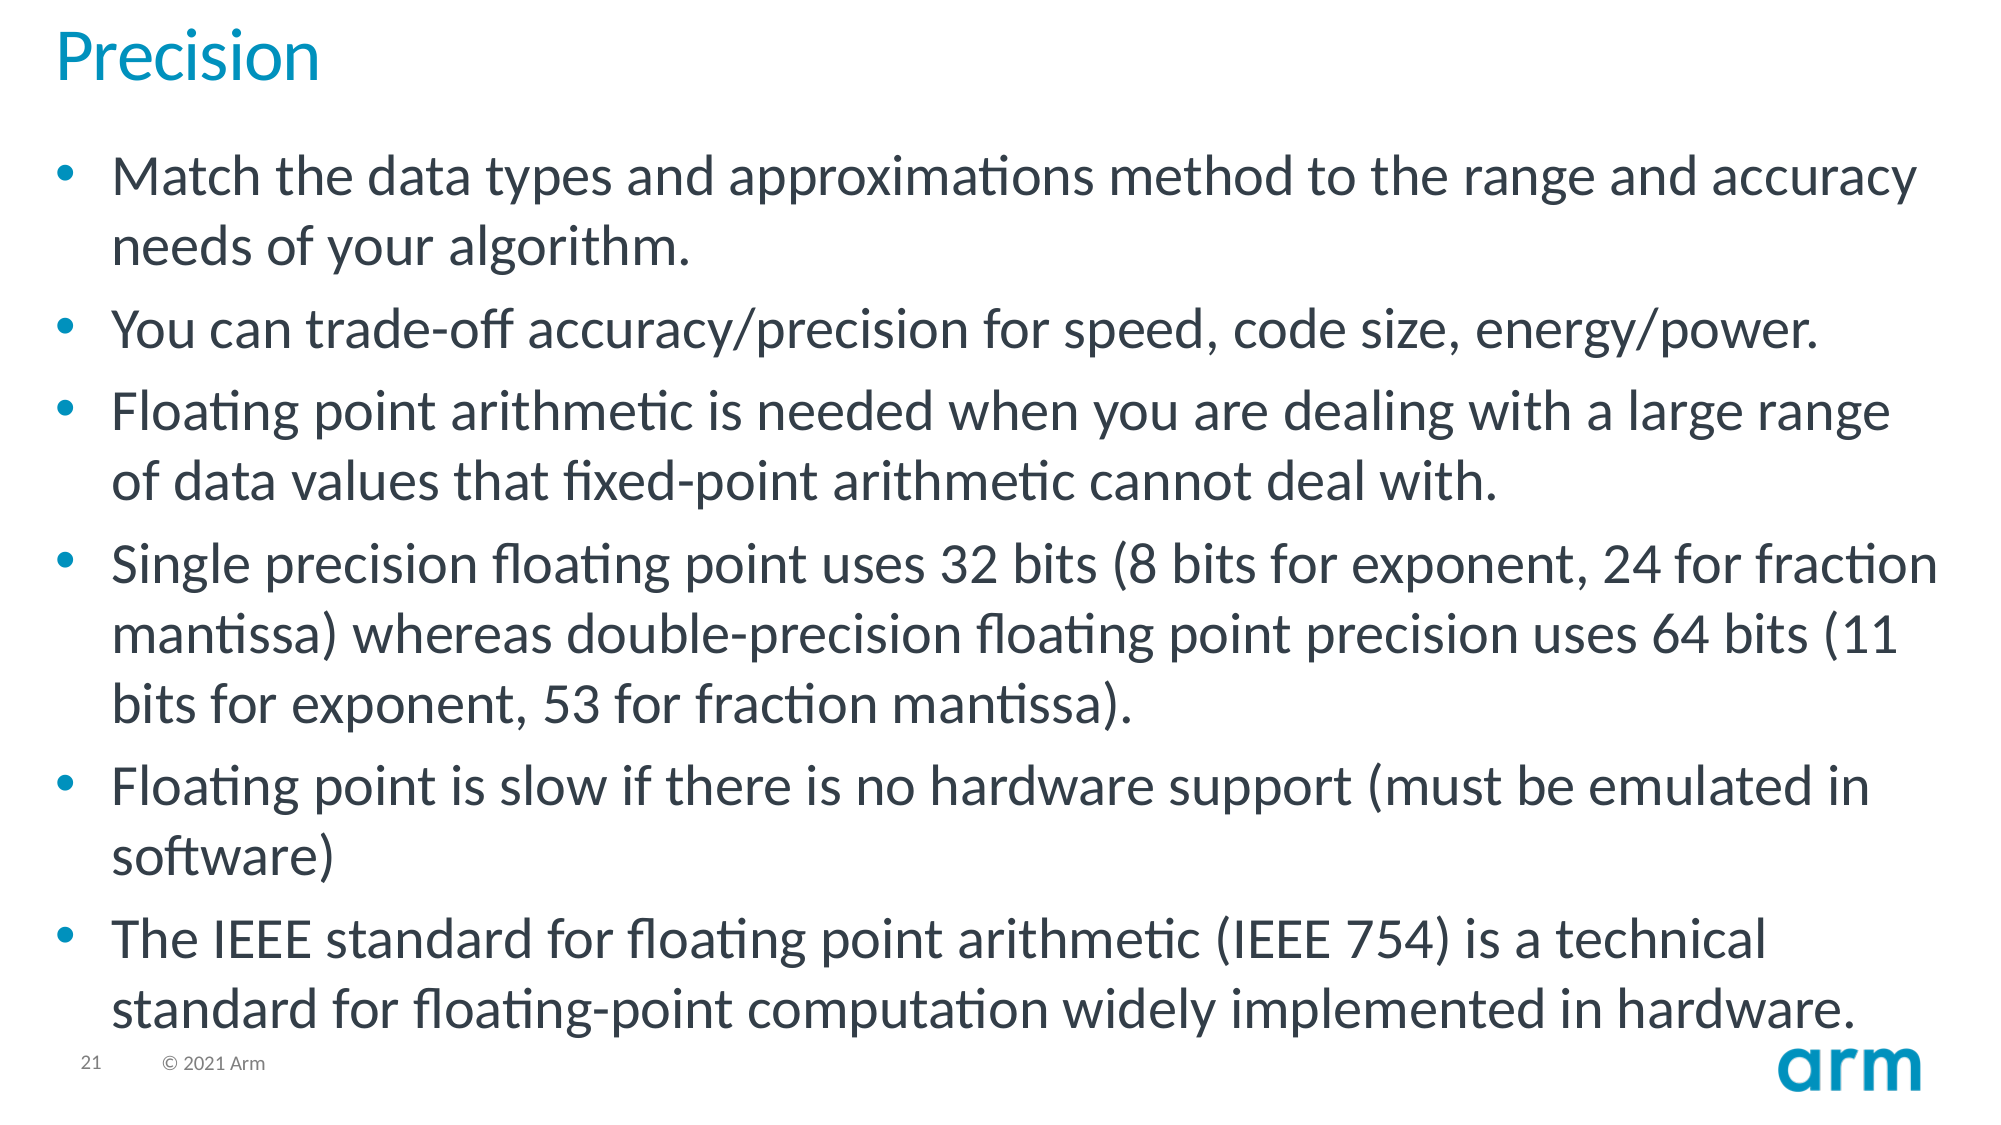

# Precision
Match the data types and approximations method to the range and accuracy needs of your algorithm.
You can trade-off accuracy/precision for speed, code size, energy/power.
Floating point arithmetic is needed when you are dealing with a large range of data values that fixed-point arithmetic cannot deal with.
Single precision floating point uses 32 bits (8 bits for exponent, 24 for fraction mantissa) whereas double-precision floating point precision uses 64 bits (11 bits for exponent, 53 for fraction mantissa).
Floating point is slow if there is no hardware support (must be emulated in software)
The IEEE standard for floating point arithmetic (IEEE 754) is a technical standard for floating-point computation widely implemented in hardware.